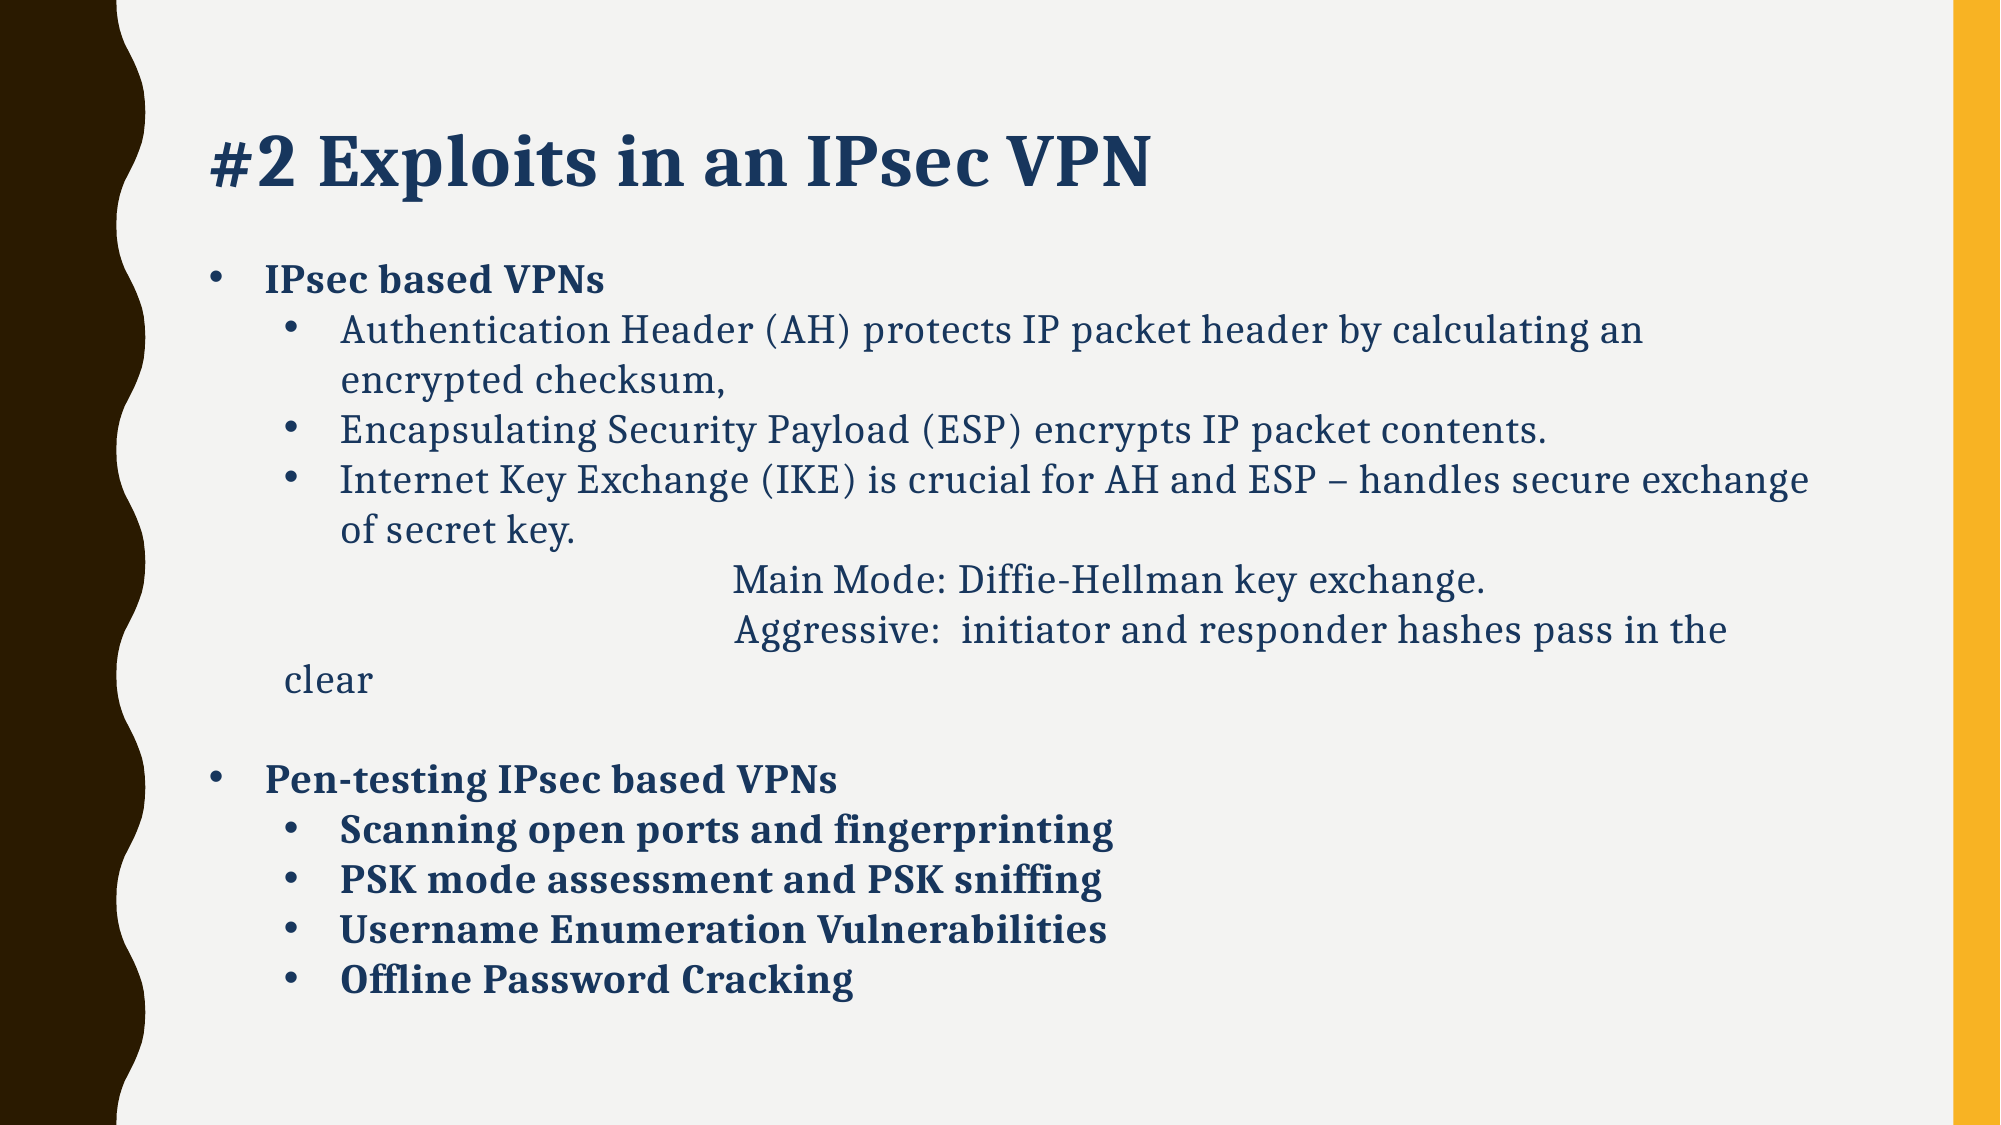

#2 Exploits in an IPsec VPN

IPsec based VPNs
Authentication Header (AH) protects IP packet header by calculating an encrypted checksum,
Encapsulating Security Payload (ESP) encrypts IP packet contents.
Internet Key Exchange (IKE) is crucial for AH and ESP – handles secure exchange of secret key.
			Main Mode: Diffie-Hellman key exchange.
			Aggressive:  initiator and responder hashes pass in the clear

Pen-testing IPsec based VPNs
Scanning open ports and fingerprinting
PSK mode assessment and PSK sniffing
Username Enumeration Vulnerabilities
Offline Password Cracking